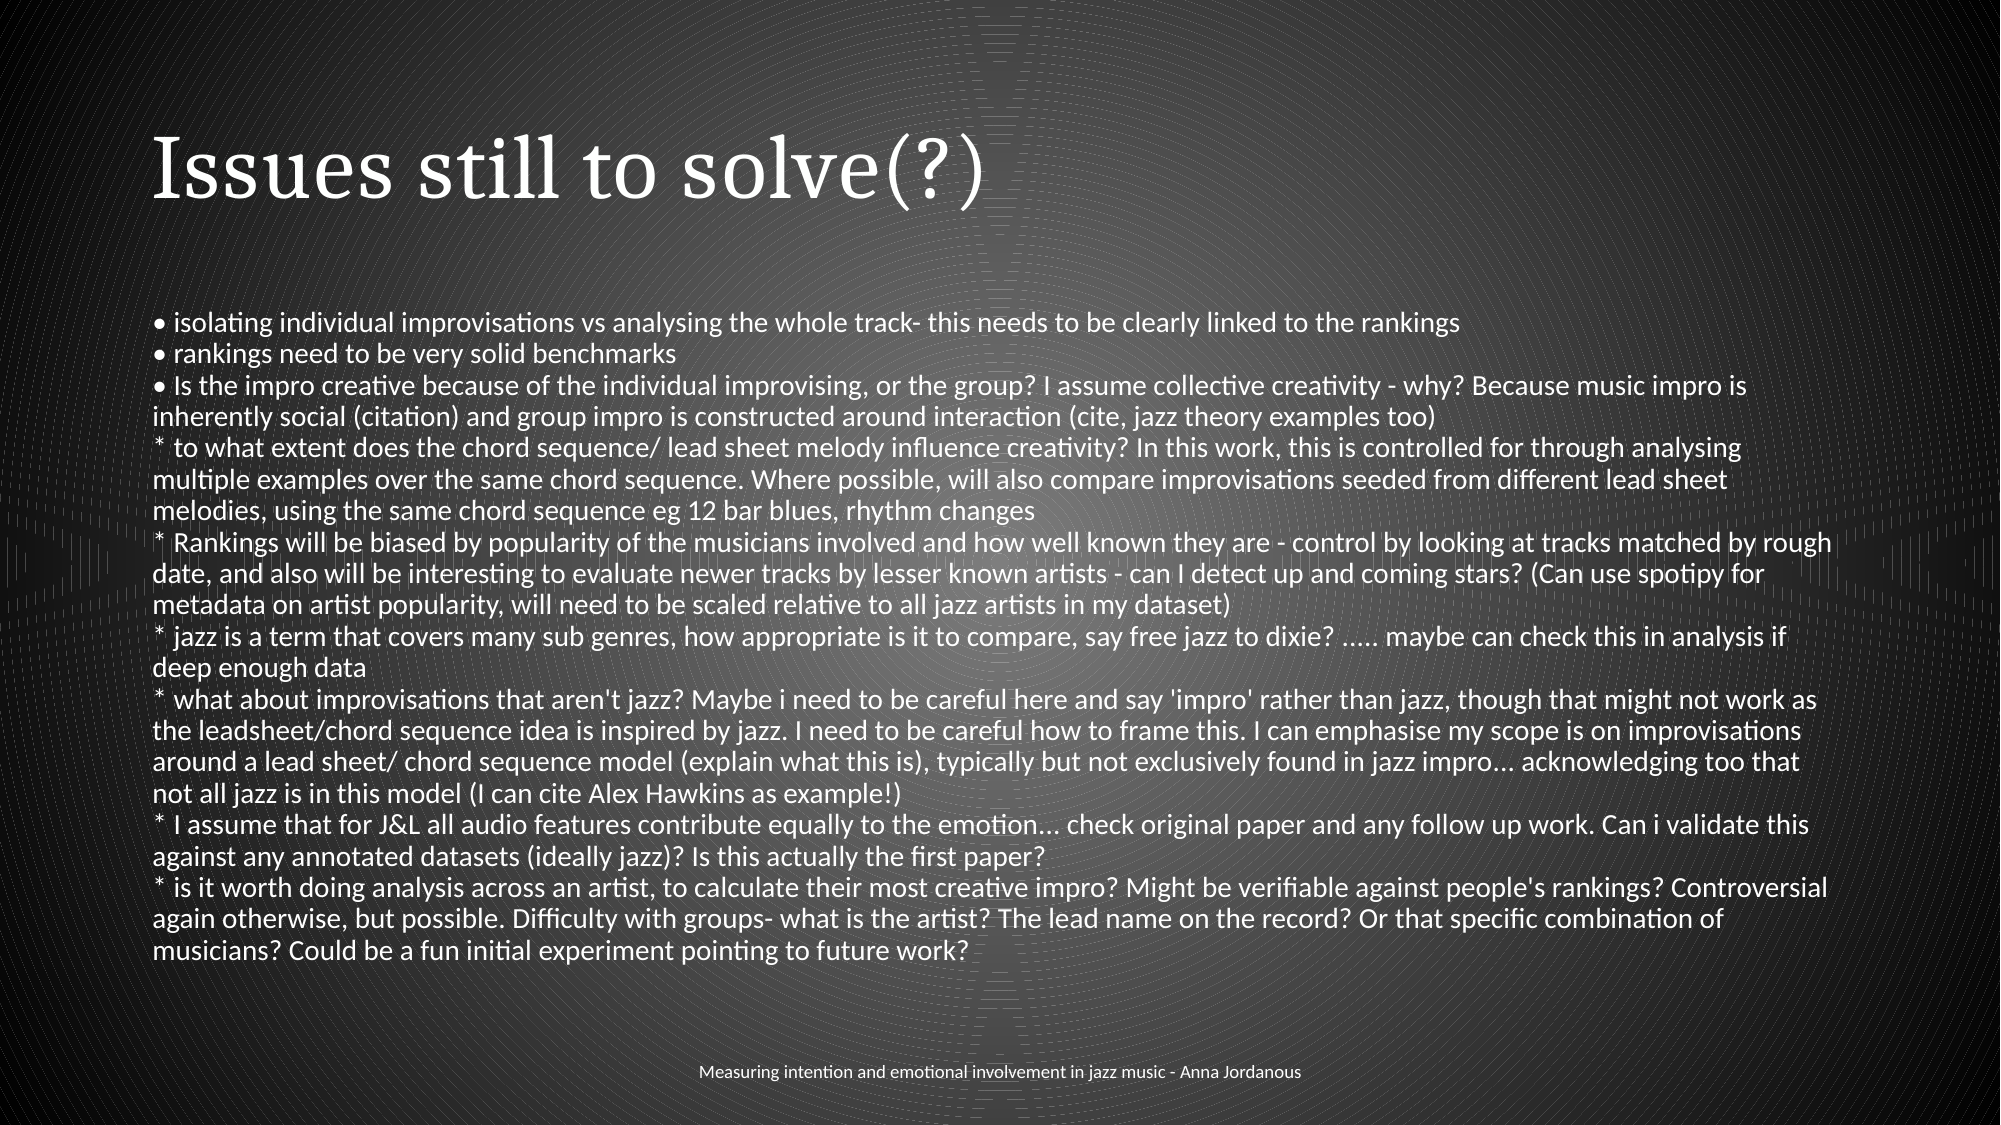

# Issues still to solve(?)
• isolating individual improvisations vs analysing the whole track- this needs to be clearly linked to the rankings
• rankings need to be very solid benchmarks
• Is the impro creative because of the individual improvising, or the group? I assume collective creativity - why? Because music impro is inherently social (citation) and group impro is constructed around interaction (cite, jazz theory examples too)
* to what extent does the chord sequence/ lead sheet melody influence creativity? In this work, this is controlled for through analysing multiple examples over the same chord sequence. Where possible, will also compare improvisations seeded from different lead sheet melodies, using the same chord sequence eg 12 bar blues, rhythm changes
* Rankings will be biased by popularity of the musicians involved and how well known they are - control by looking at tracks matched by rough date, and also will be interesting to evaluate newer tracks by lesser known artists - can I detect up and coming stars? (Can use spotipy for metadata on artist popularity, will need to be scaled relative to all jazz artists in my dataset)
* jazz is a term that covers many sub genres, how appropriate is it to compare, say free jazz to dixie? ..... maybe can check this in analysis if deep enough data
* what about improvisations that aren't jazz? Maybe i need to be careful here and say 'impro' rather than jazz, though that might not work as the leadsheet/chord sequence idea is inspired by jazz. I need to be careful how to frame this. I can emphasise my scope is on improvisations around a lead sheet/ chord sequence model (explain what this is), typically but not exclusively found in jazz impro... acknowledging too that not all jazz is in this model (I can cite Alex Hawkins as example!)
* I assume that for J&L all audio features contribute equally to the emotion... check original paper and any follow up work. Can i validate this against any annotated datasets (ideally jazz)? Is this actually the first paper?
* is it worth doing analysis across an artist, to calculate their most creative impro? Might be verifiable against people's rankings? Controversial again otherwise, but possible. Difficulty with groups- what is the artist? The lead name on the record? Or that specific combination of musicians? Could be a fun initial experiment pointing to future work?
Measuring intention and emotional involvement in jazz music - Anna Jordanous